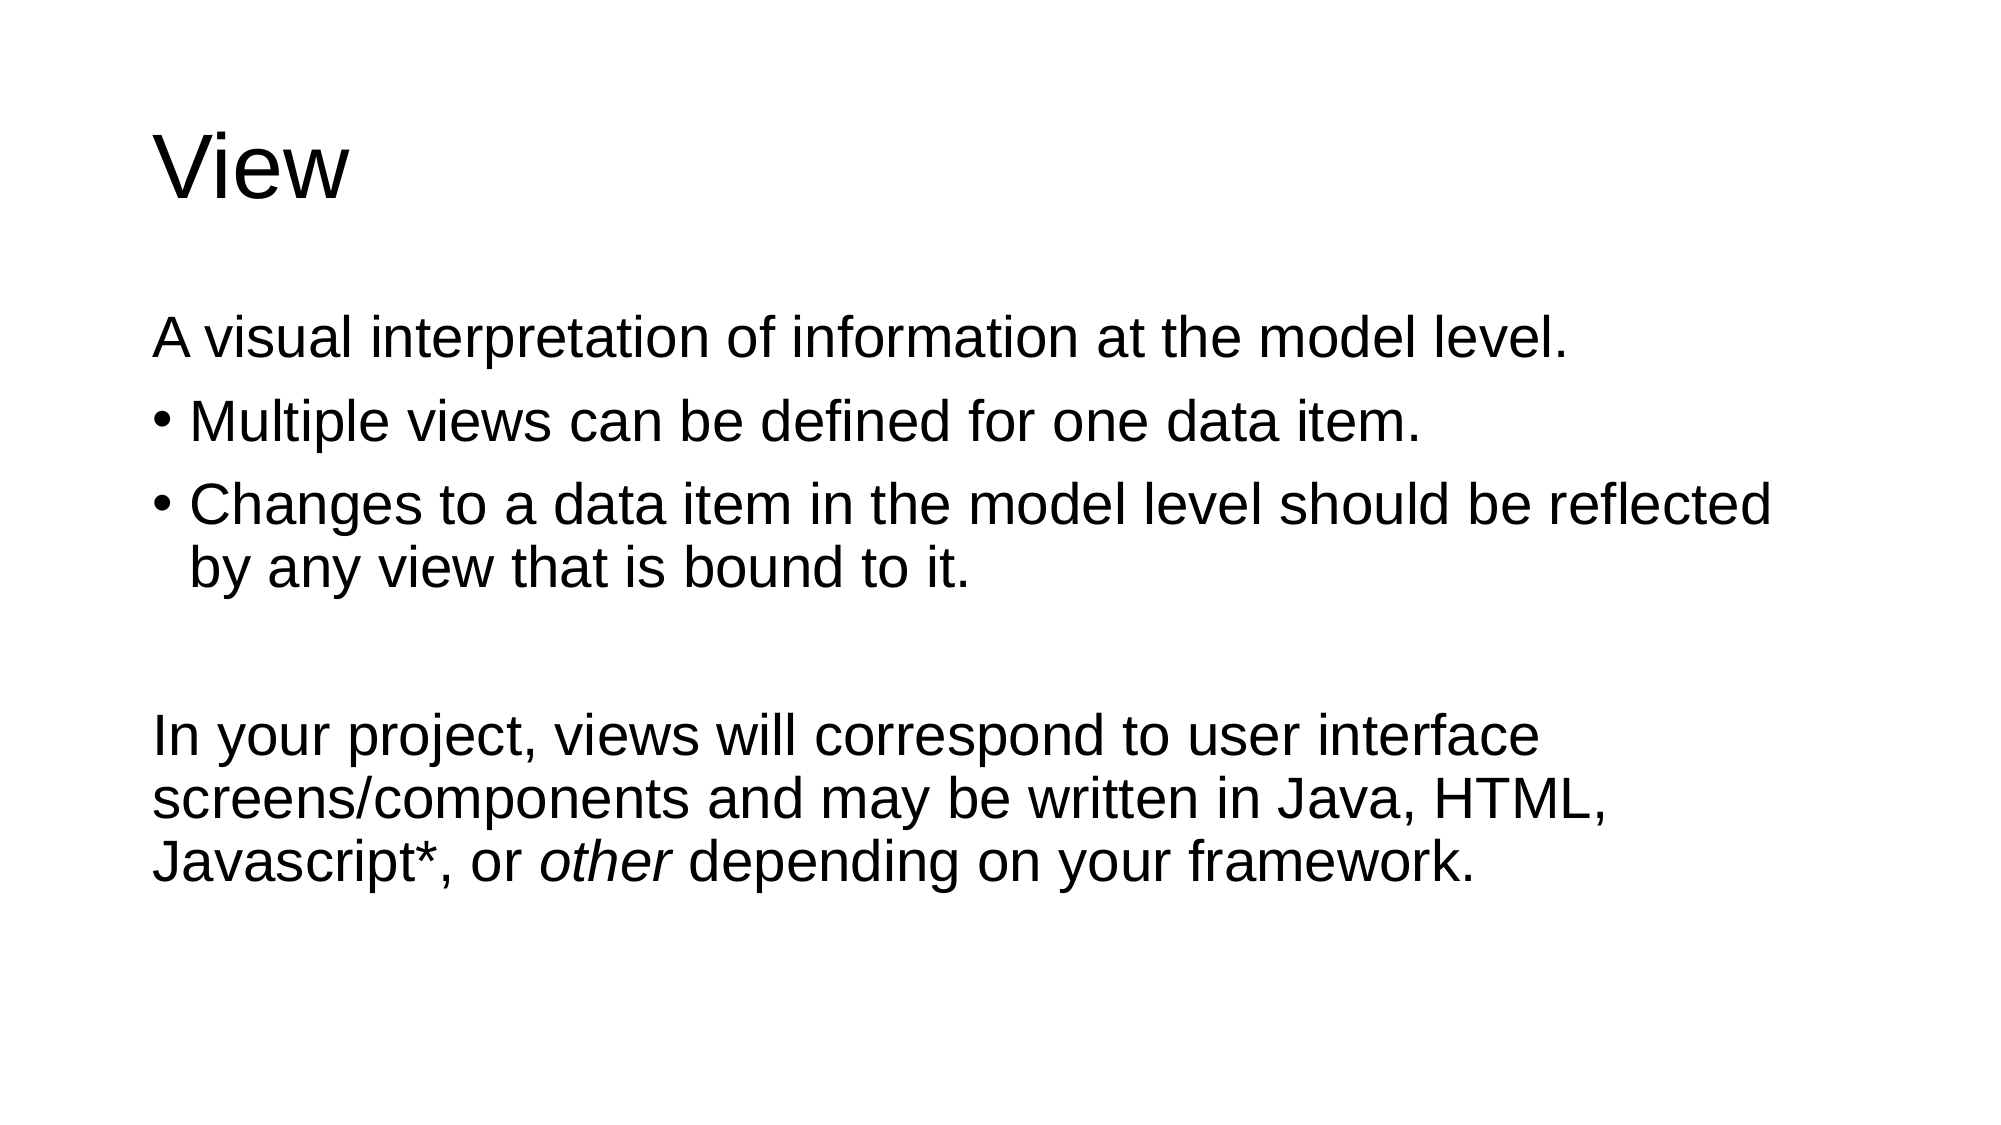

# View
A visual interpretation of information at the model level.
Multiple views can be defined for one data item.
Changes to a data item in the model level should be reflected by any view that is bound to it.

In your project, views will correspond to user interface screens/components and may be written in Java, HTML, Javascript*, or other depending on your framework.